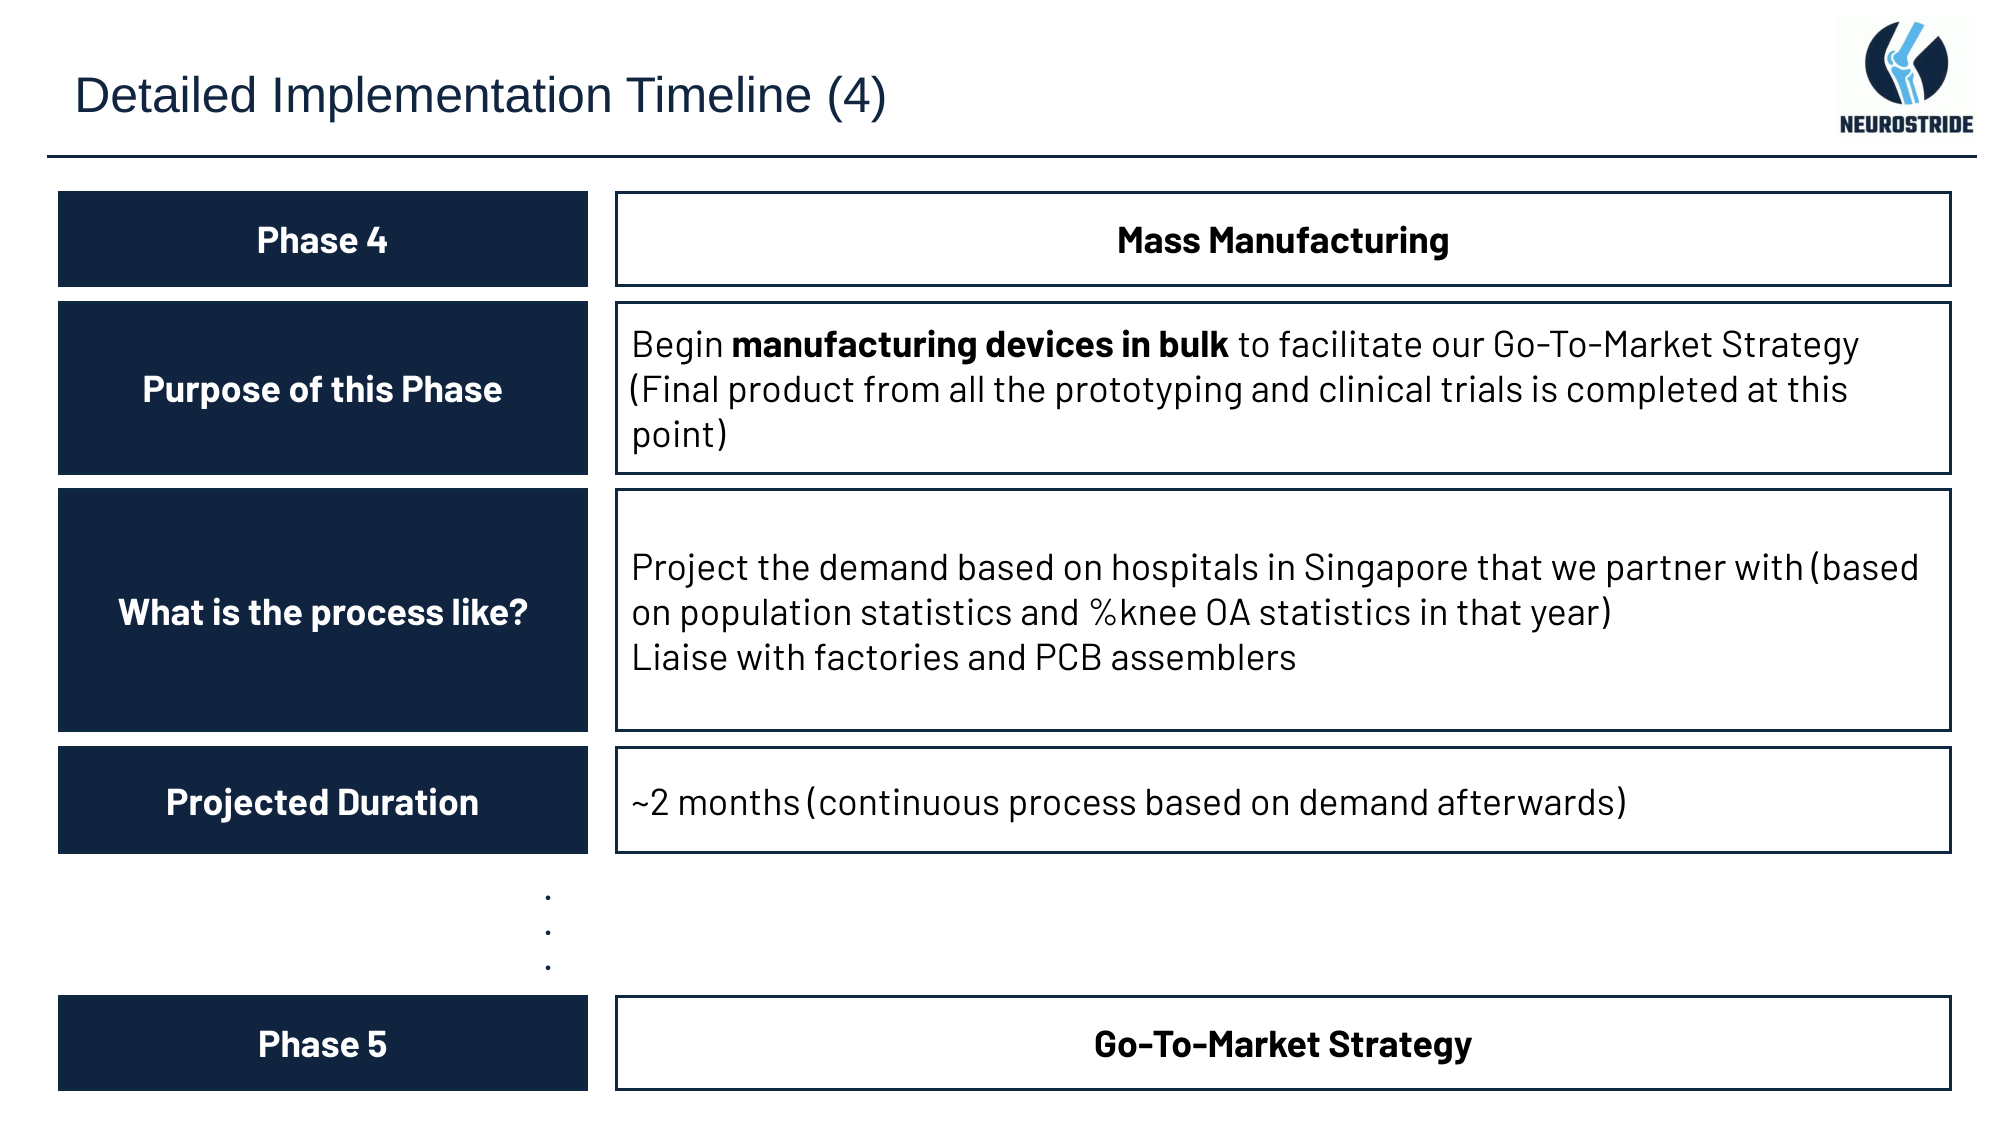

Detailed Implementation Timeline (4)
Mass Manufacturing
Phase 4
Begin manufacturing devices in bulk to facilitate our Go-To-Market Strategy (Final product from all the prototyping and clinical trials is completed at this point)
Purpose of this Phase
Project the demand based on hospitals in Singapore that we partner with (based on population statistics and %knee OA statistics in that year)
Liaise with factories and PCB assemblers
What is the process like?
Projected Duration
~2 months (continuous process based on demand afterwards)
.
.
.
Go-To-Market Strategy
Phase 5